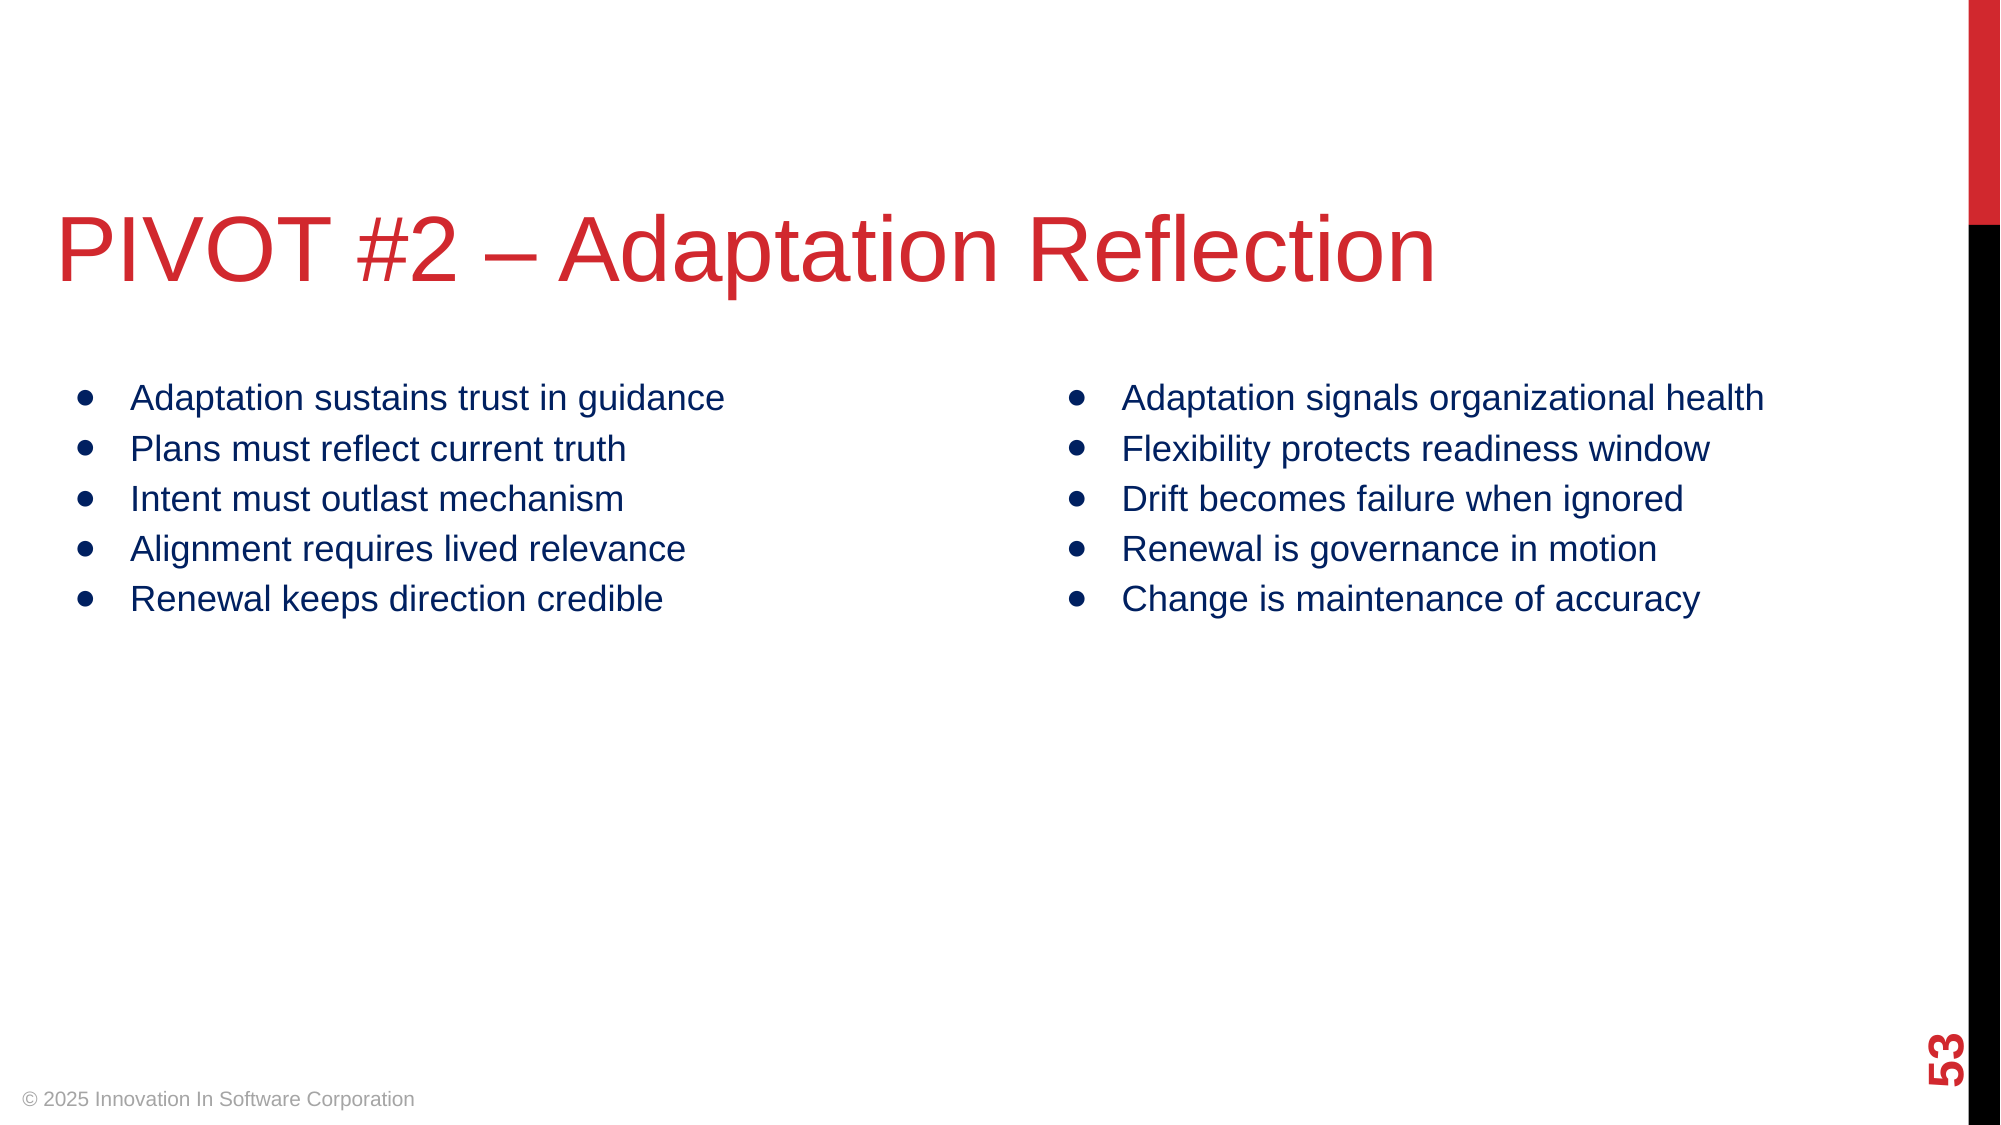

PIVOT #2 – Adaptation Reflection
Adaptation signals organizational health
Flexibility protects readiness window
Drift becomes failure when ignored
Renewal is governance in motion
Change is maintenance of accuracy
Adaptation sustains trust in guidance
Plans must reflect current truth
Intent must outlast mechanism
Alignment requires lived relevance
Renewal keeps direction credible
53
© 2025 Innovation In Software Corporation